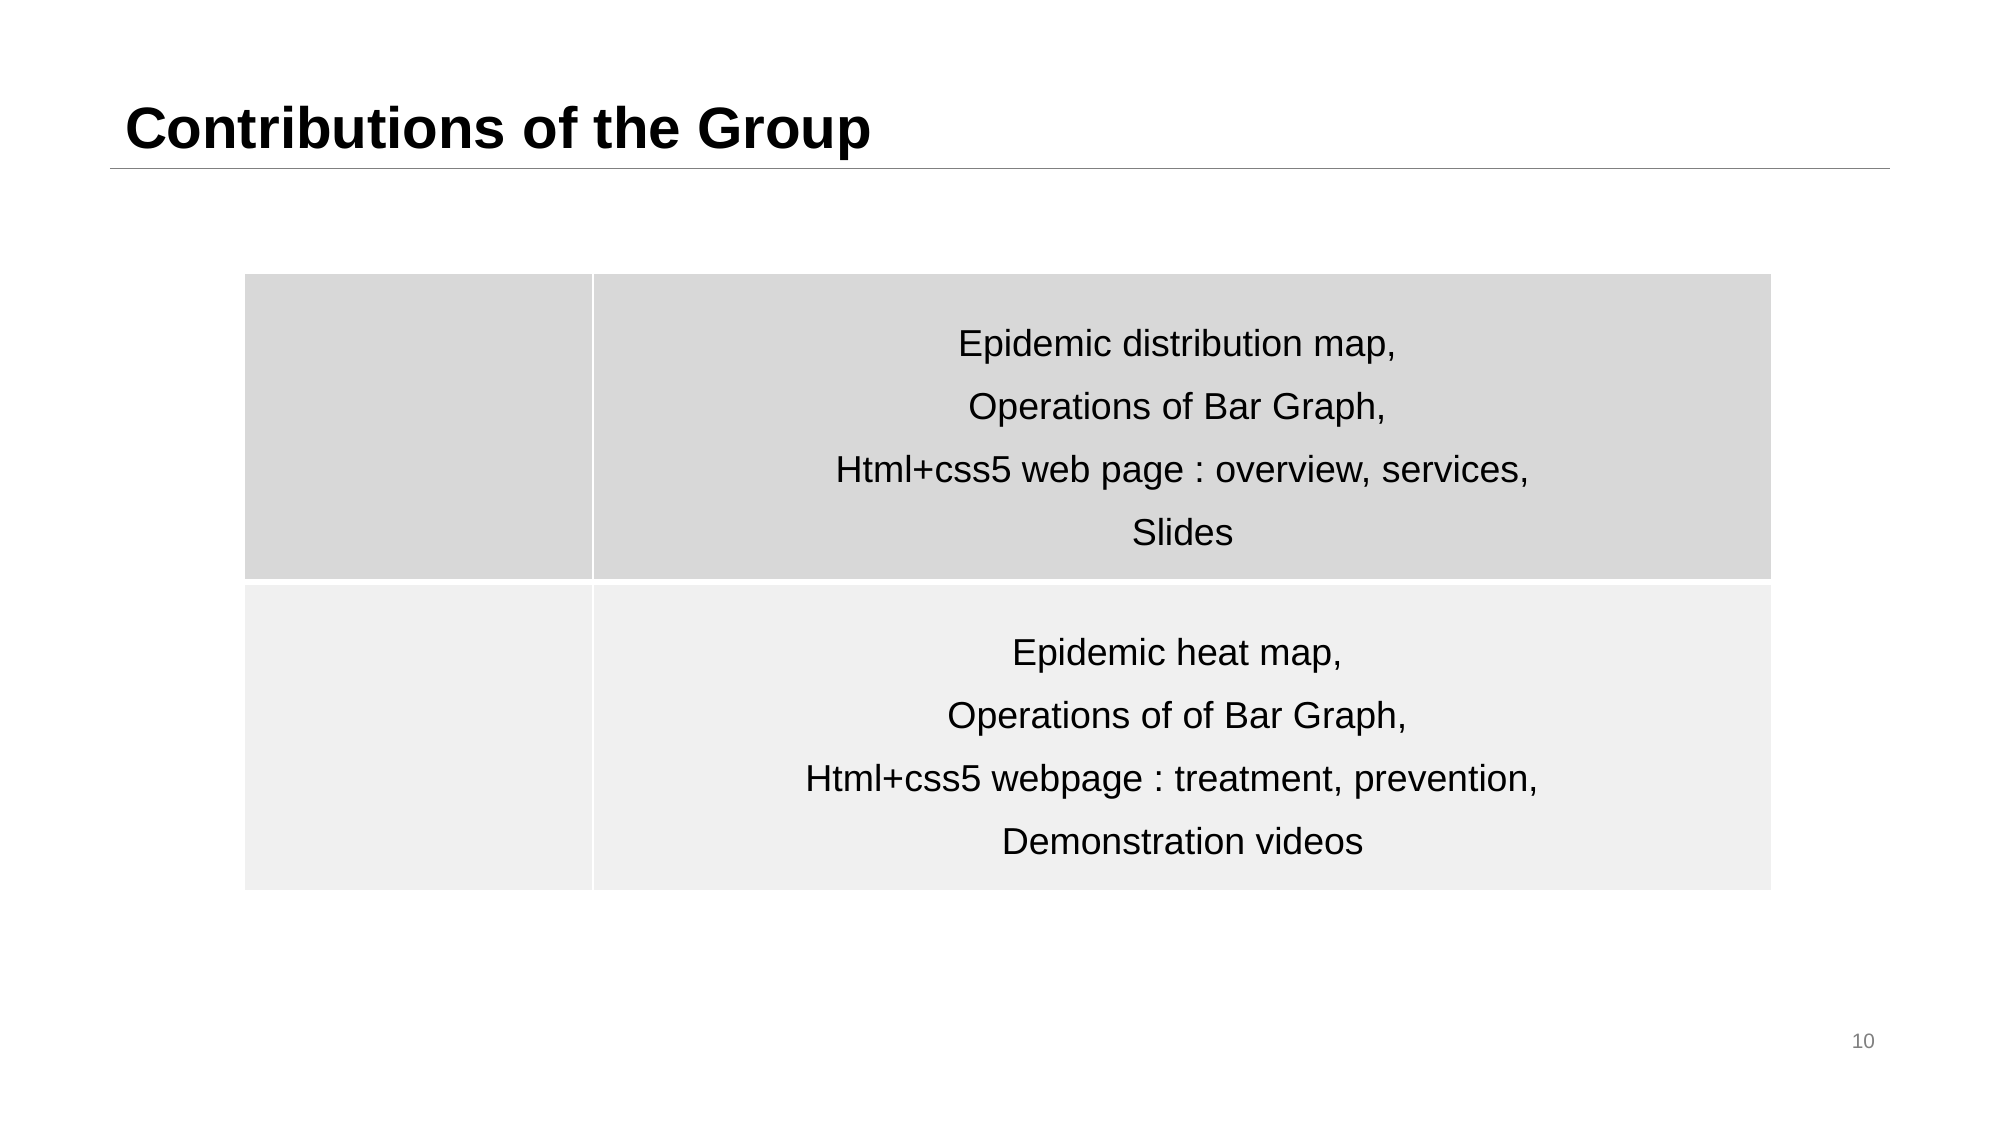

# Contributions of the Group
|  | Epidemic distribution map, Operations of Bar Graph, Html+css5 web page : overview, services, Slides |
| --- | --- |
|  | Epidemic heat map, Operations of of Bar Graph, Html+css5 webpage : treatment, prevention, Demonstration videos |

10